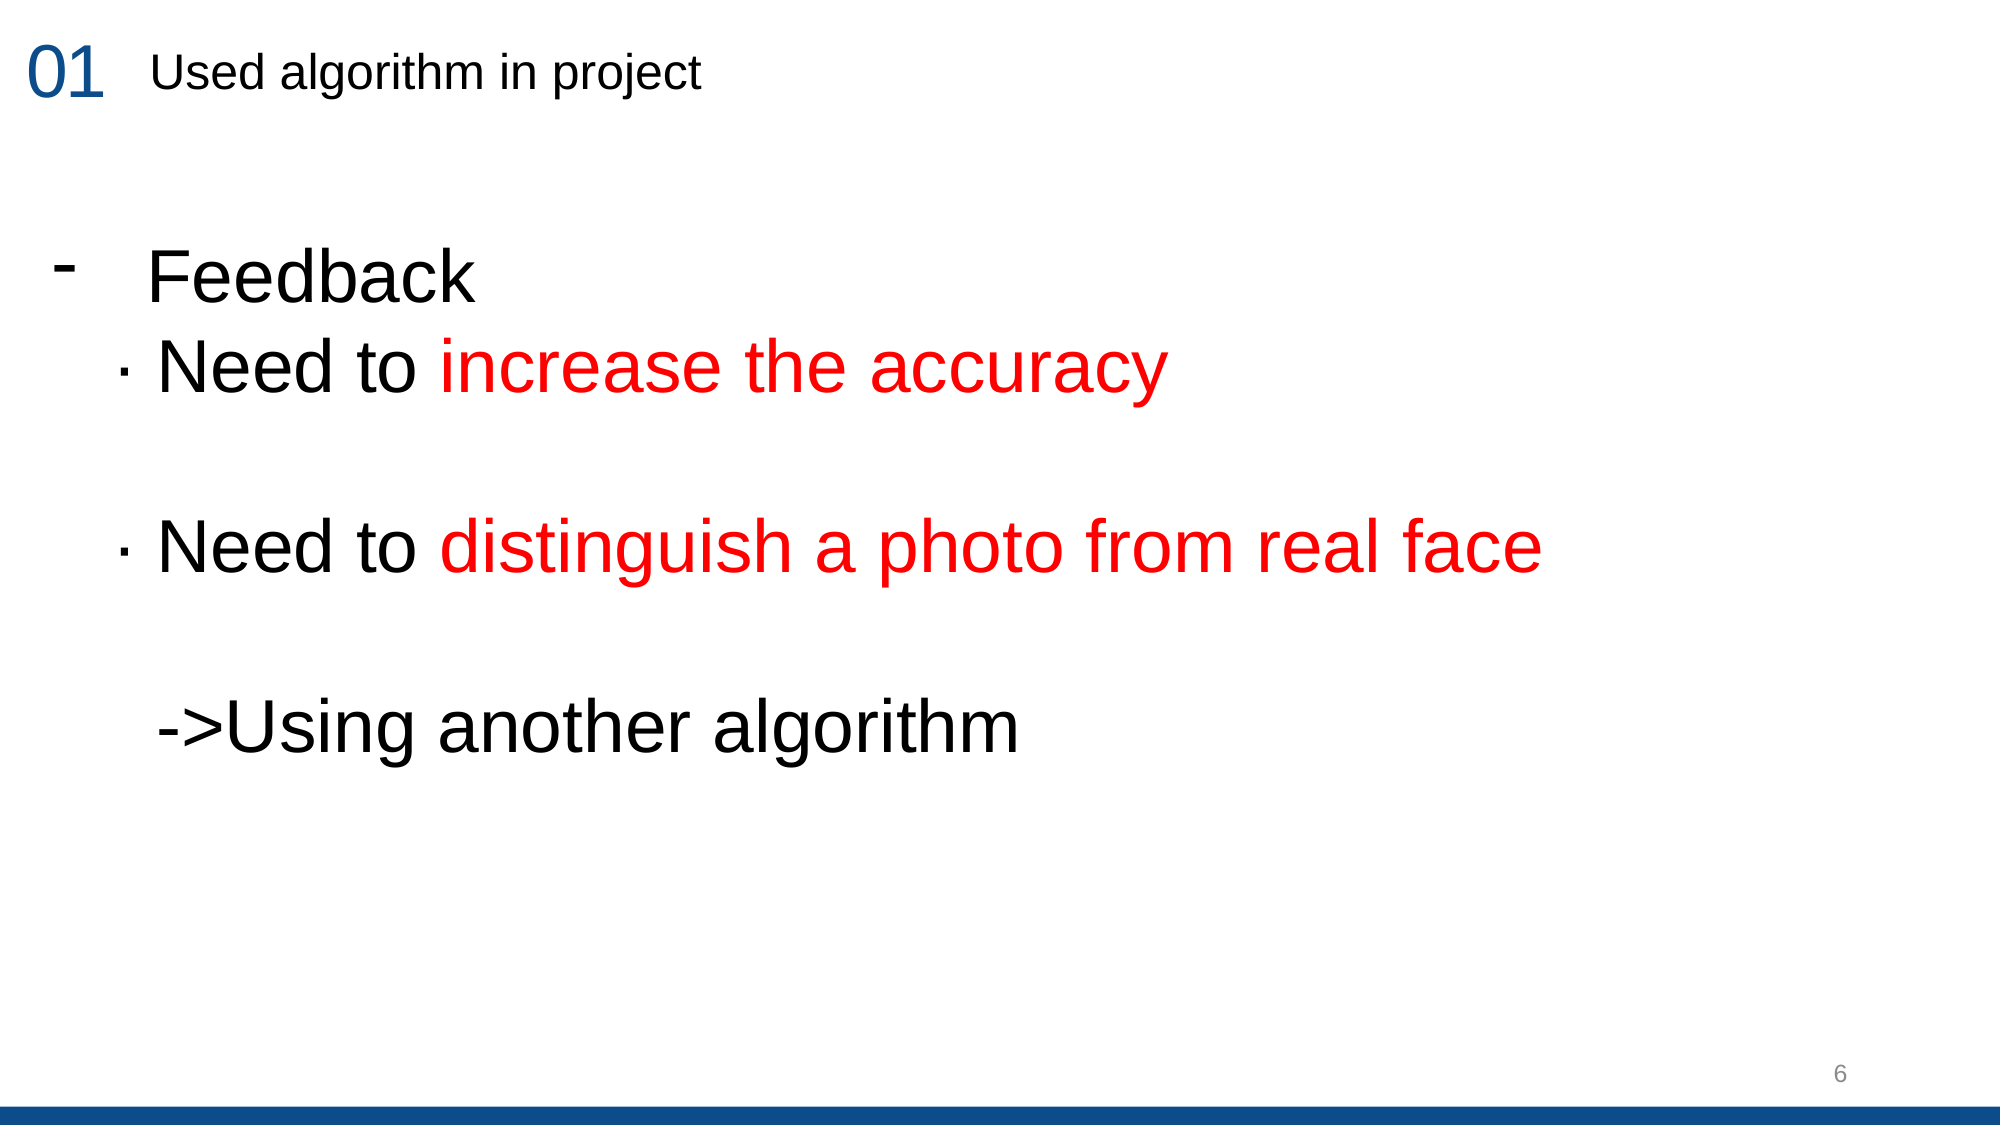

01
Used algorithm in project
Feedback
   ∙ Need to increase the accuracy

   ∙ Need to distinguish a photo from real face

     ->Using another algorithm

6